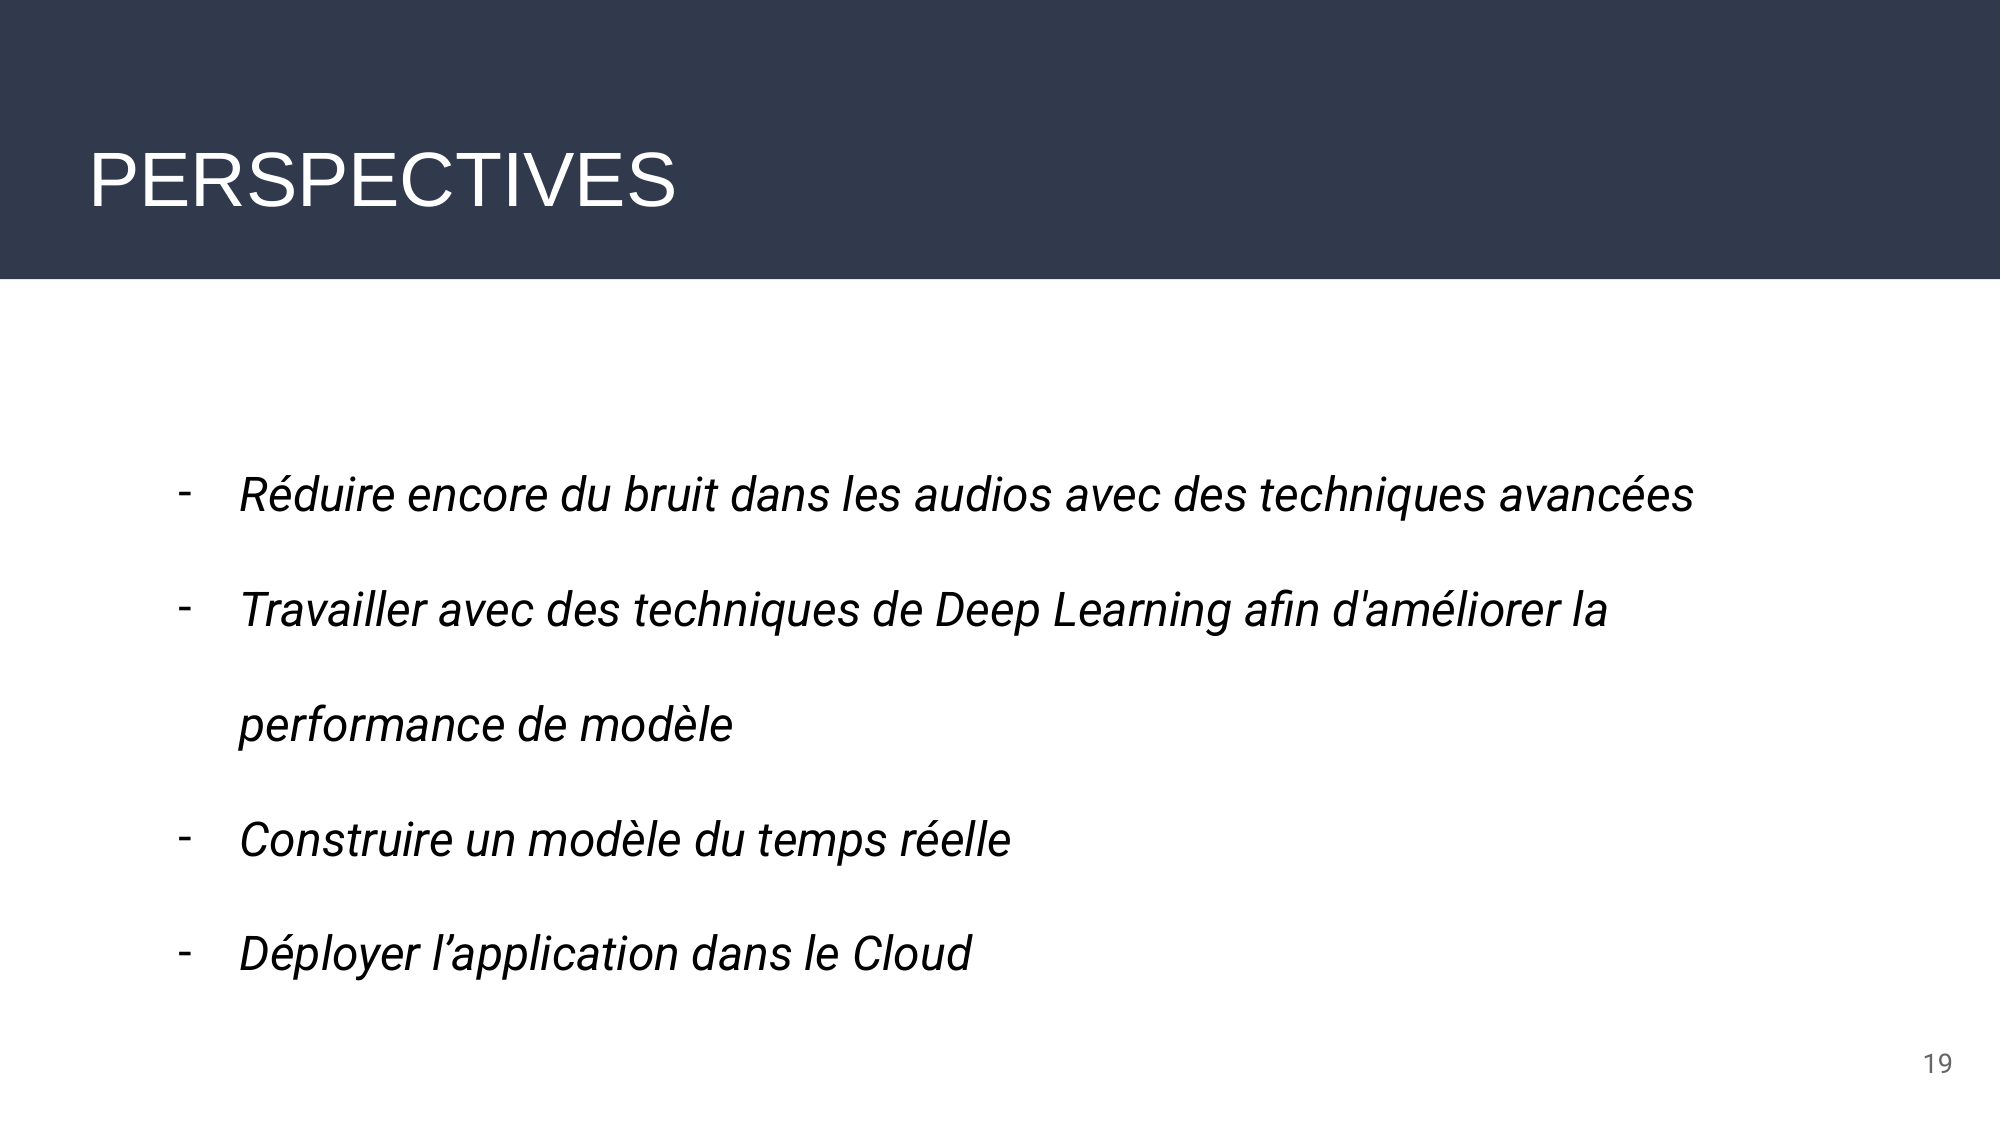

# PERSPECTIVES

Réduire encore du bruit dans les audios avec des techniques avancées
Travailler avec des techniques de Deep Learning afin d'améliorer la performance de modèle
Construire un modèle du temps réelle
Déployer l’application dans le Cloud

19